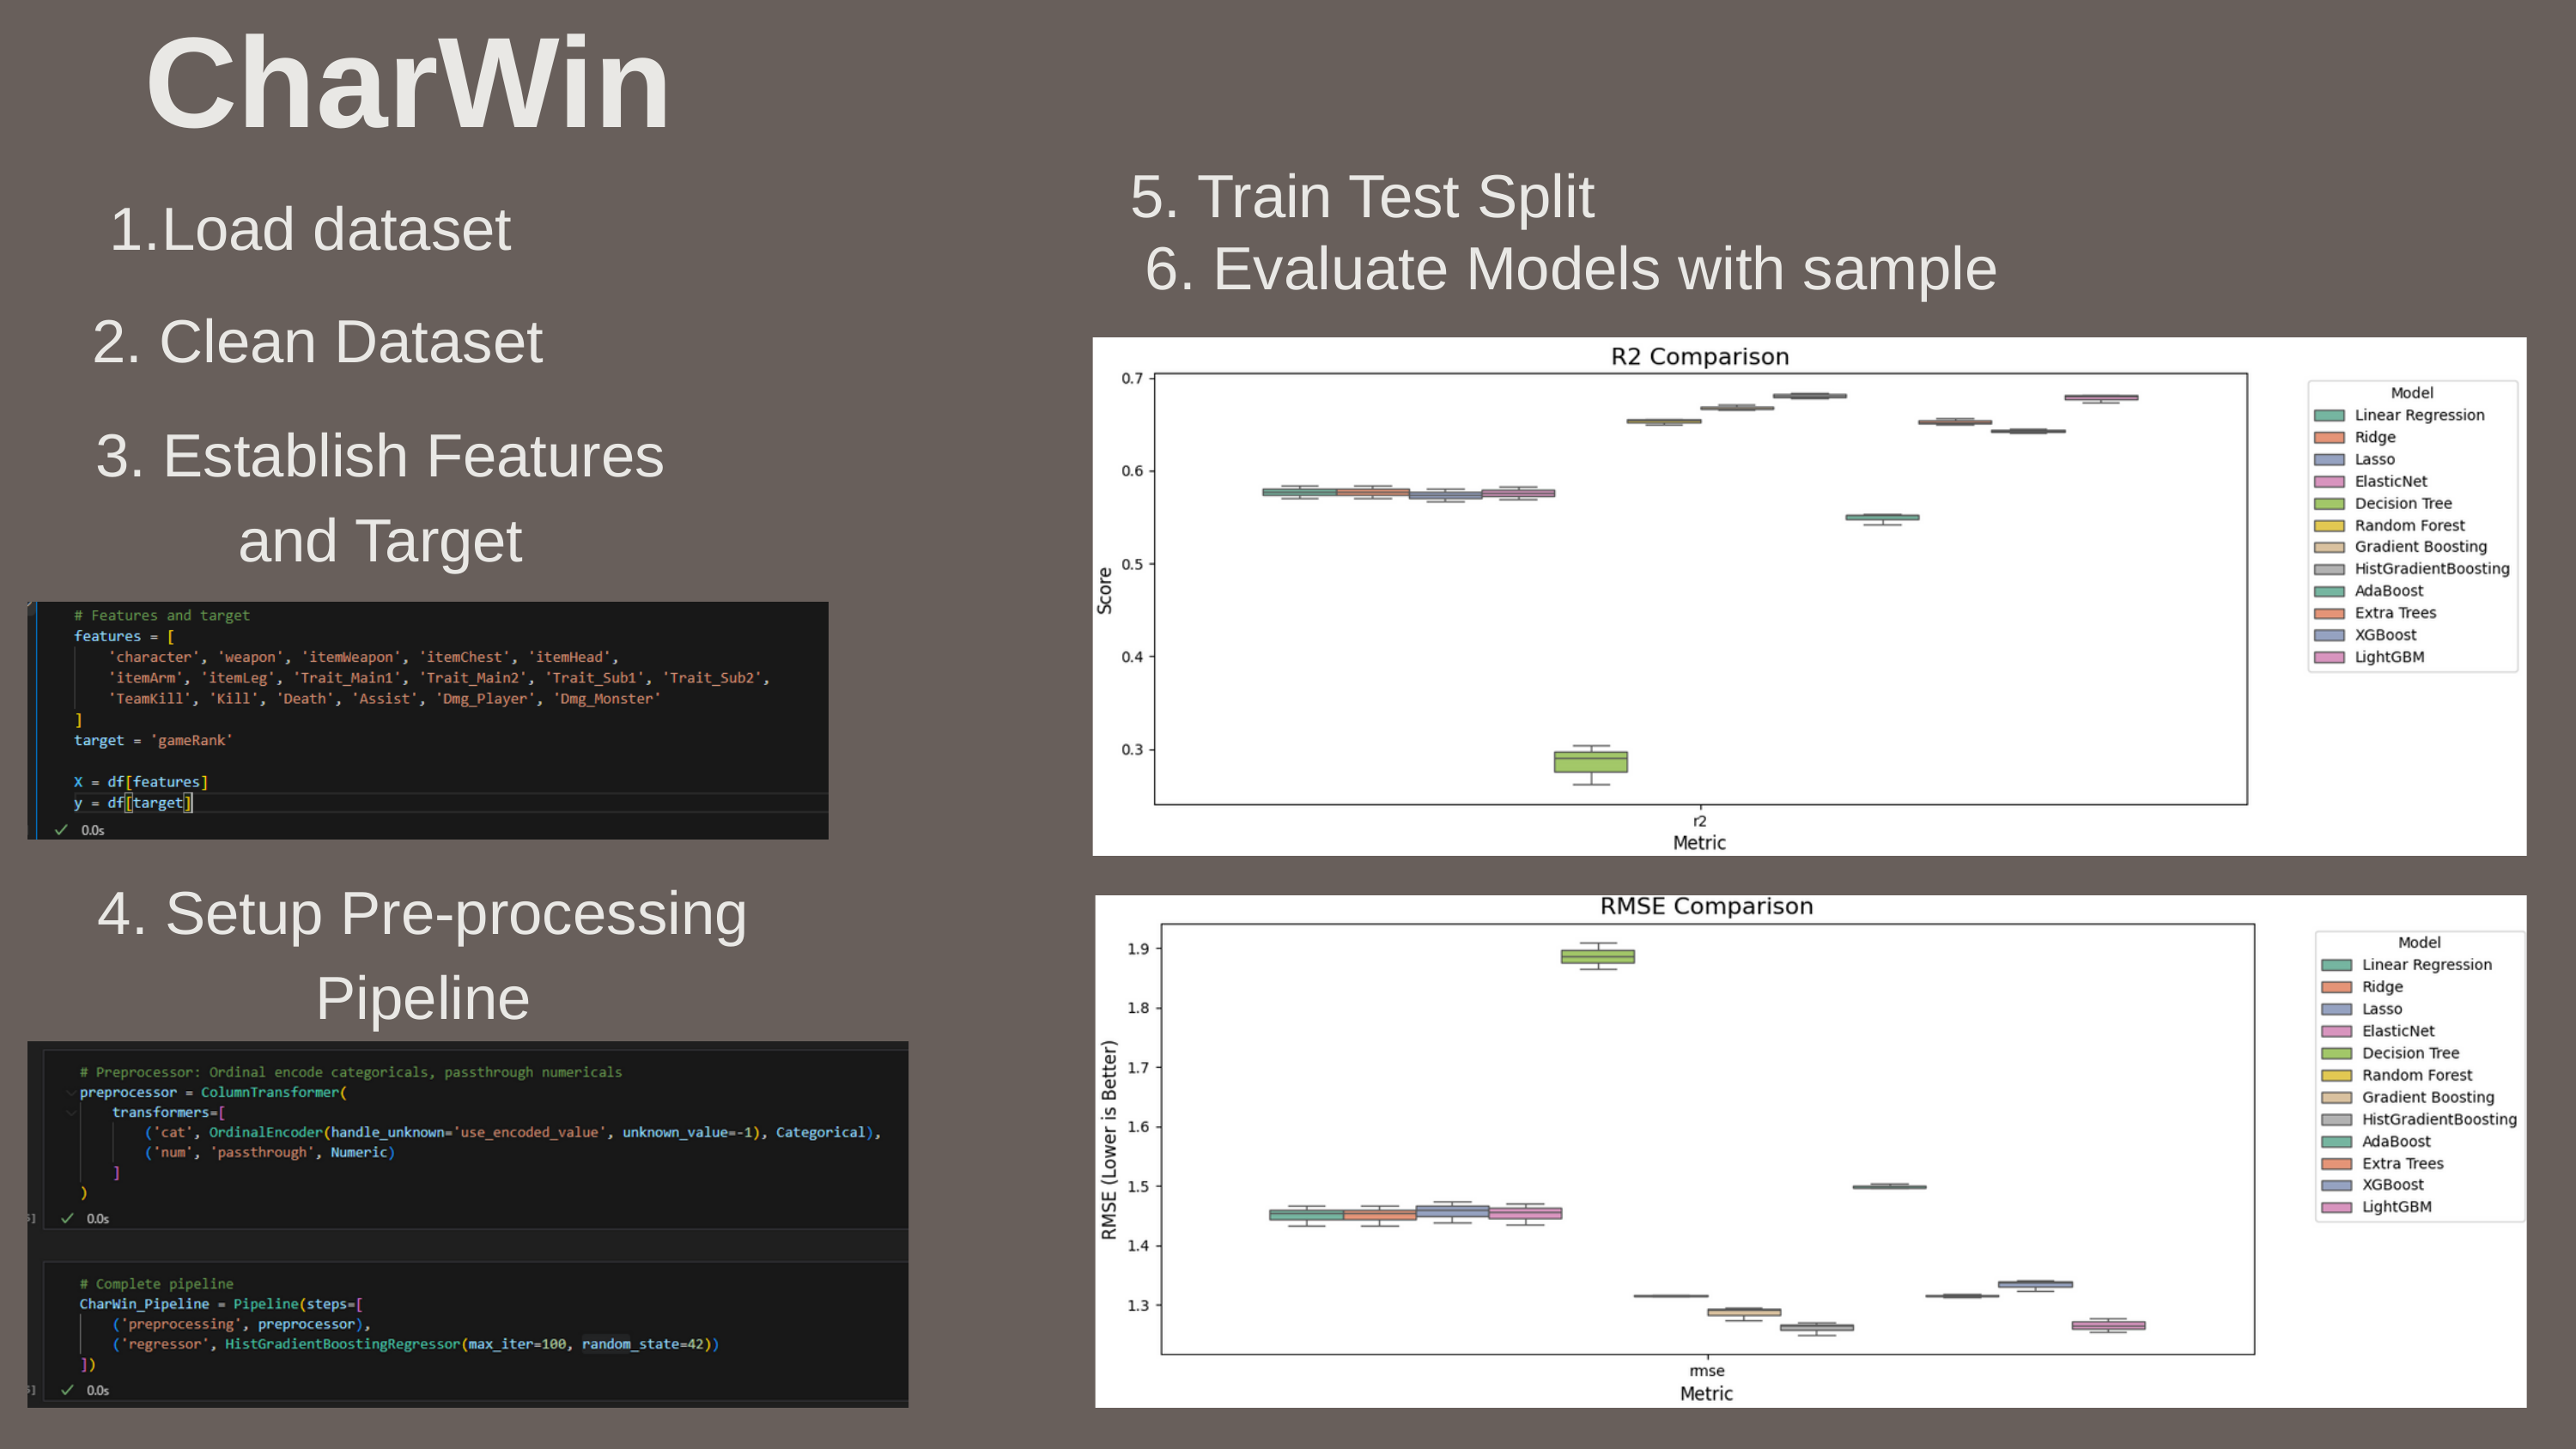

CharWin
5. Train Test Split
Load dataset
6. Evaluate Models with sample

2. Clean Dataset

3. Establish Features and Target

4. Setup Pre-processing Pipeline